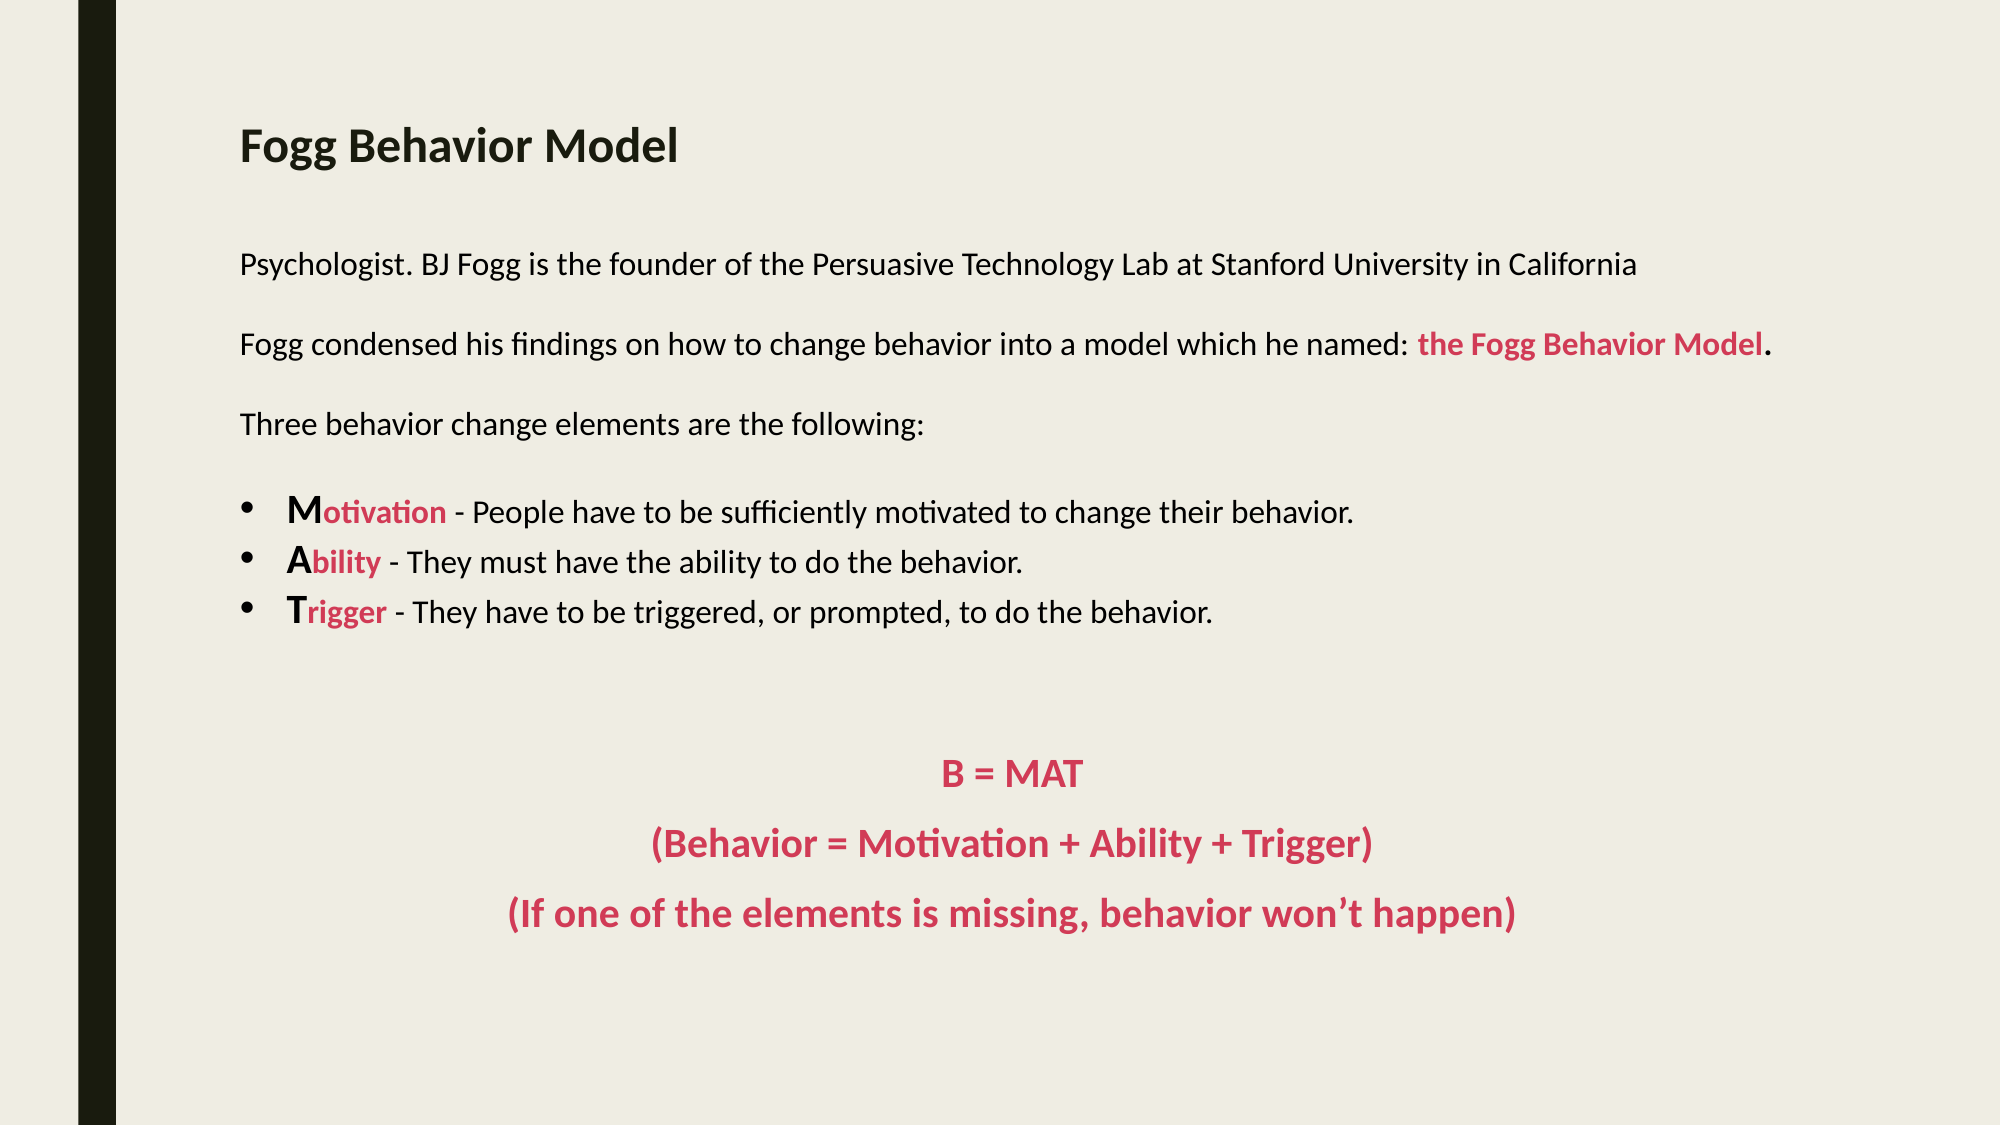

# Fogg Behavior Model
Psychologist. BJ Fogg is the founder of the Persuasive Technology Lab at Stanford University in California

Fogg condensed his findings on how to change behavior into a model which he named: the Fogg Behavior Model.

Three behavior change elements are the following:

Motivation - People have to be sufficiently motivated to change their behavior.
Ability - They must have the ability to do the behavior.
Trigger - They have to be triggered, or prompted, to do the behavior.

B = MAT
(Behavior = Motivation + Ability + Trigger)
(If one of the elements is missing, behavior won’t happen)